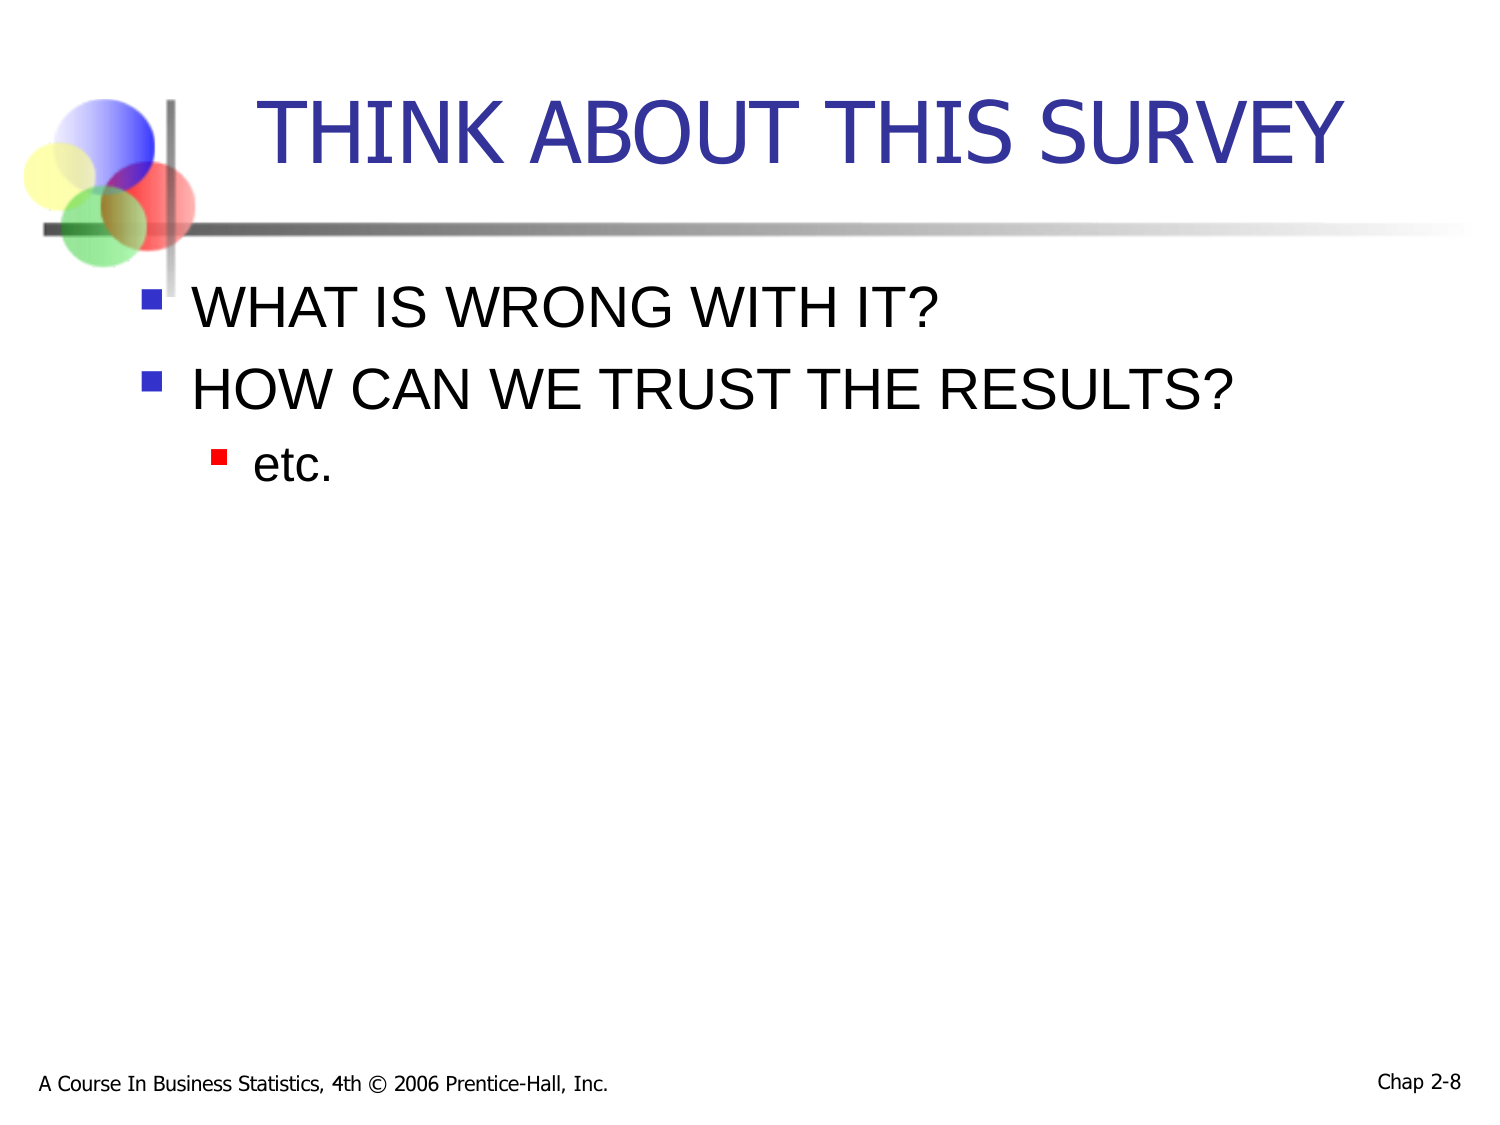

# THINK ABOUT THIS SURVEY
WHAT IS WRONG WITH IT?
HOW CAN WE TRUST THE RESULTS?
etc.
A Course In Business Statistics, 4th © 2006 Prentice-Hall, Inc.
Chap 2-8